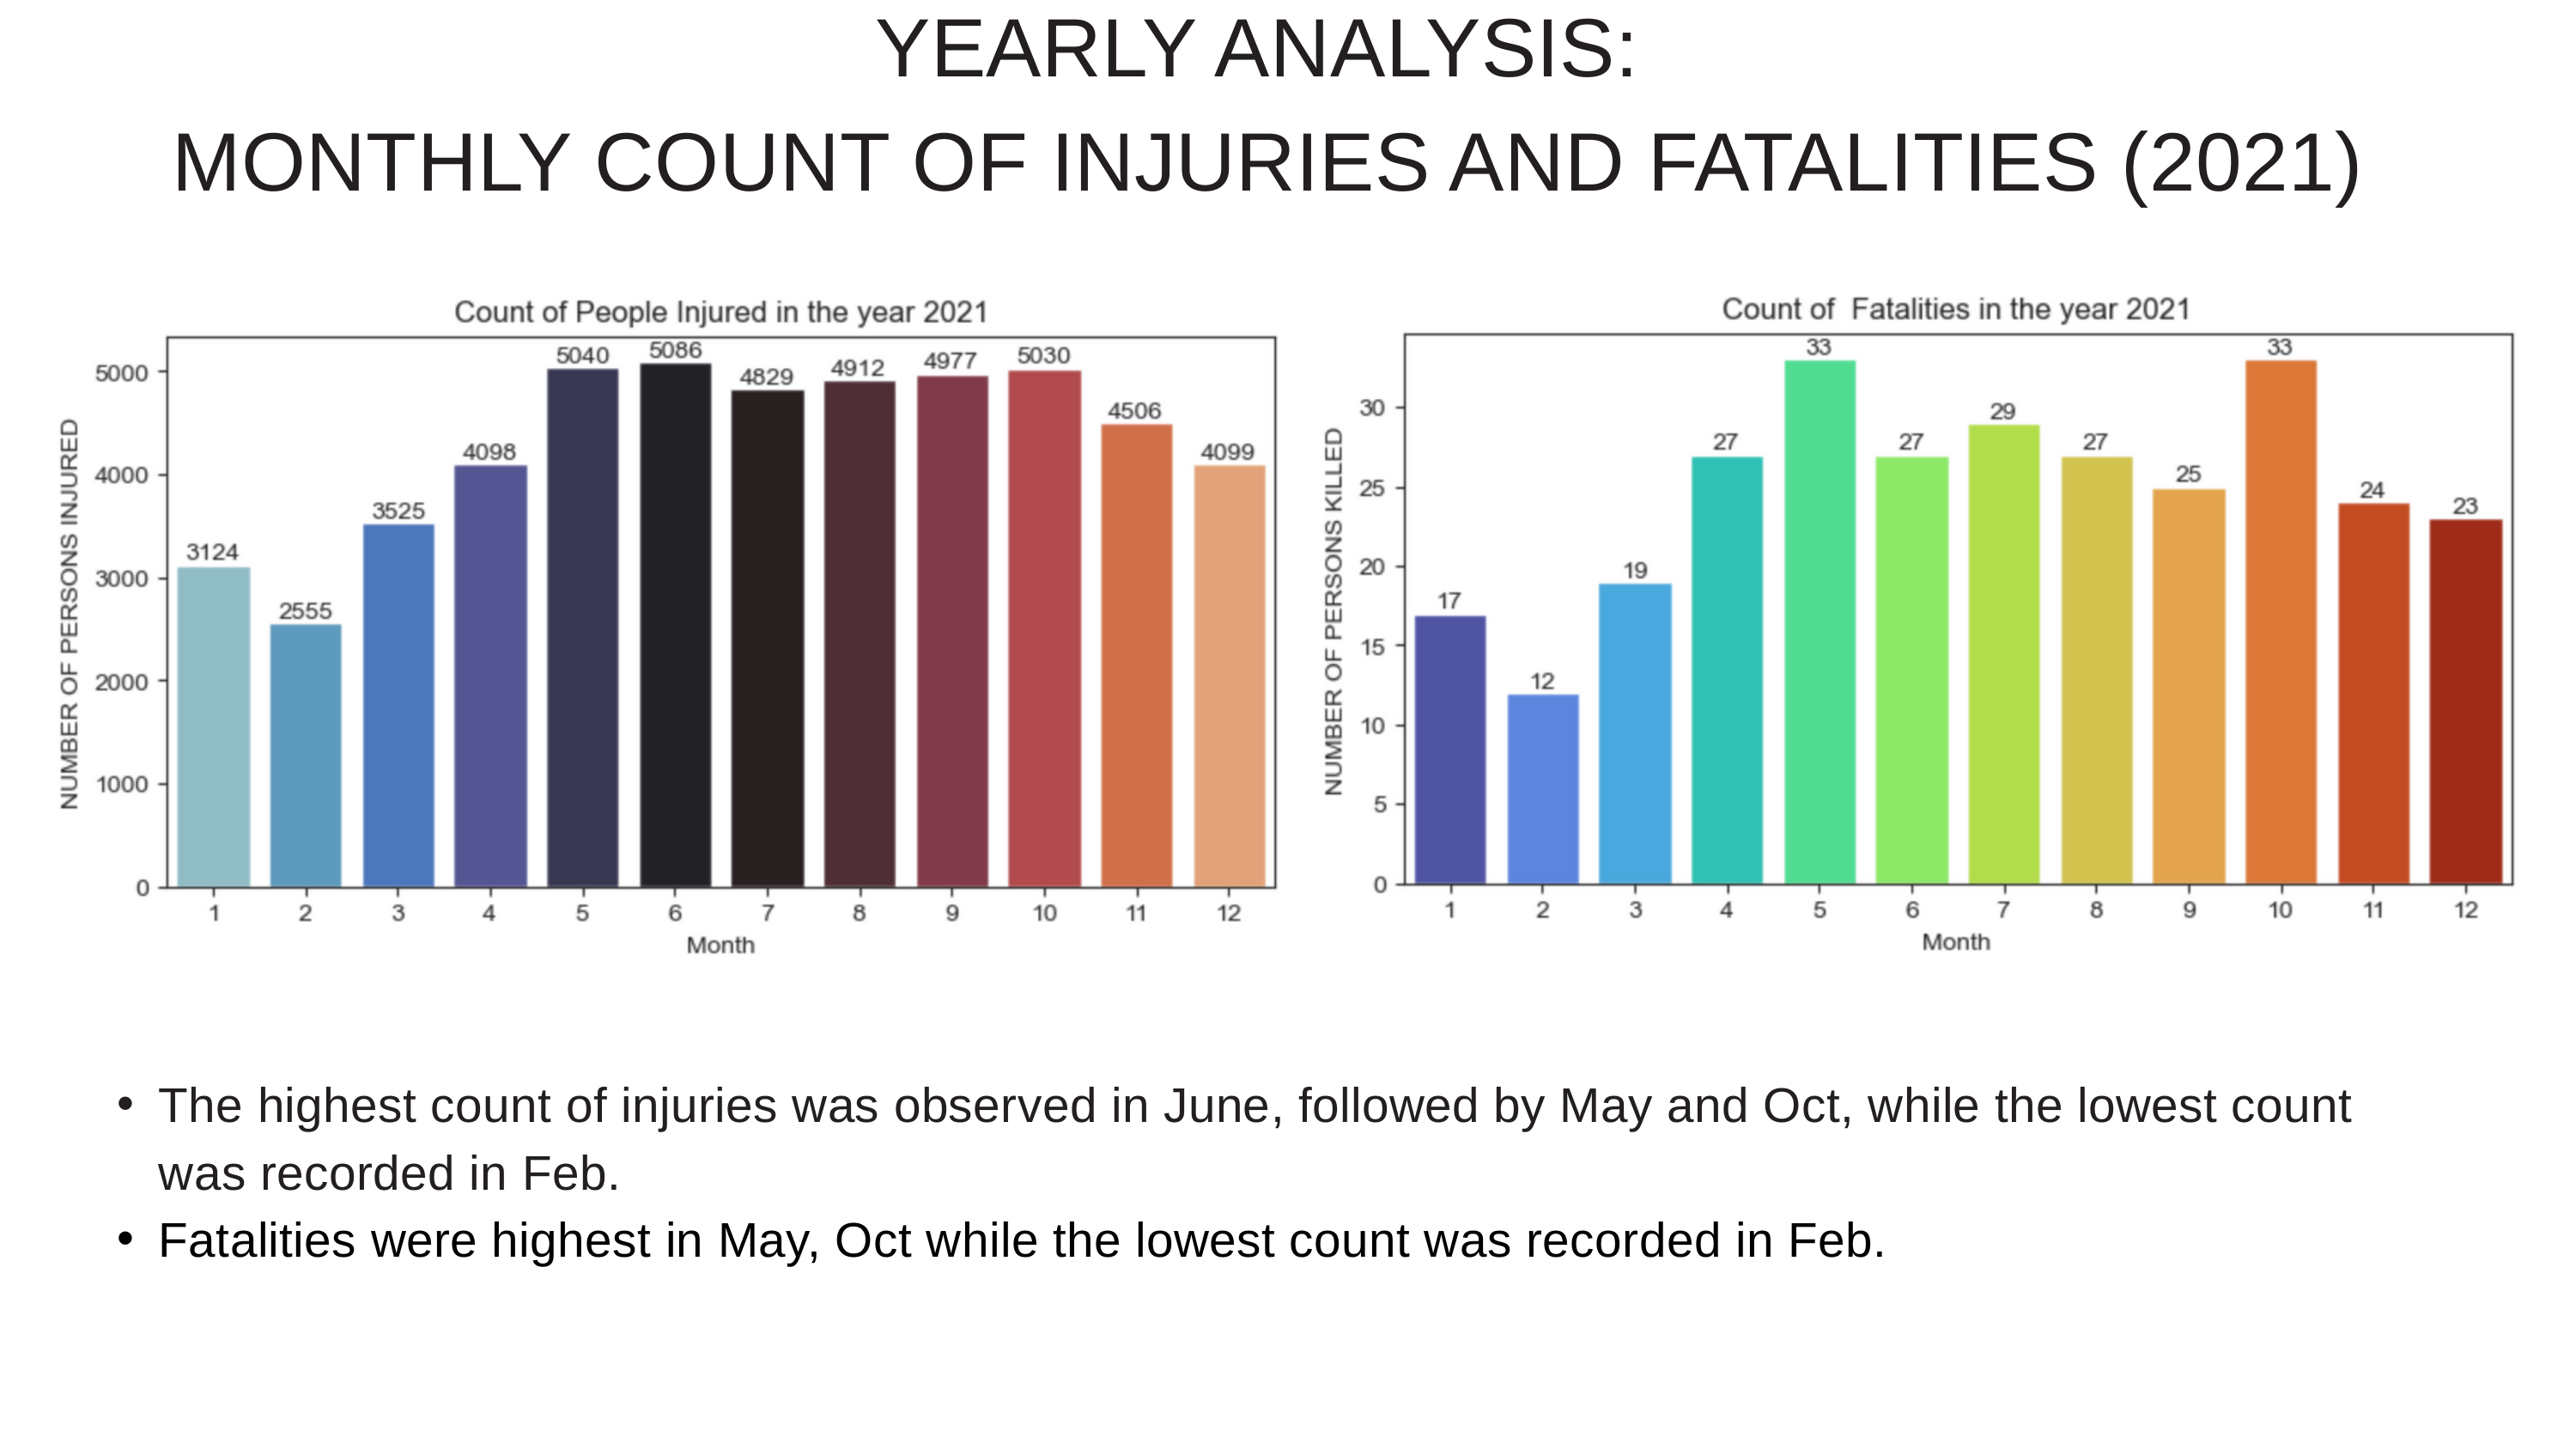

YEARLY ANALYSIS:
 MONTHLY COUNT OF INJURIES AND FATALITIES (2021)

The highest count of injuries was observed in June, followed by May and Oct, while the lowest count was recorded in Feb.
Fatalities were highest in May, Oct while the lowest count was recorded in Feb.